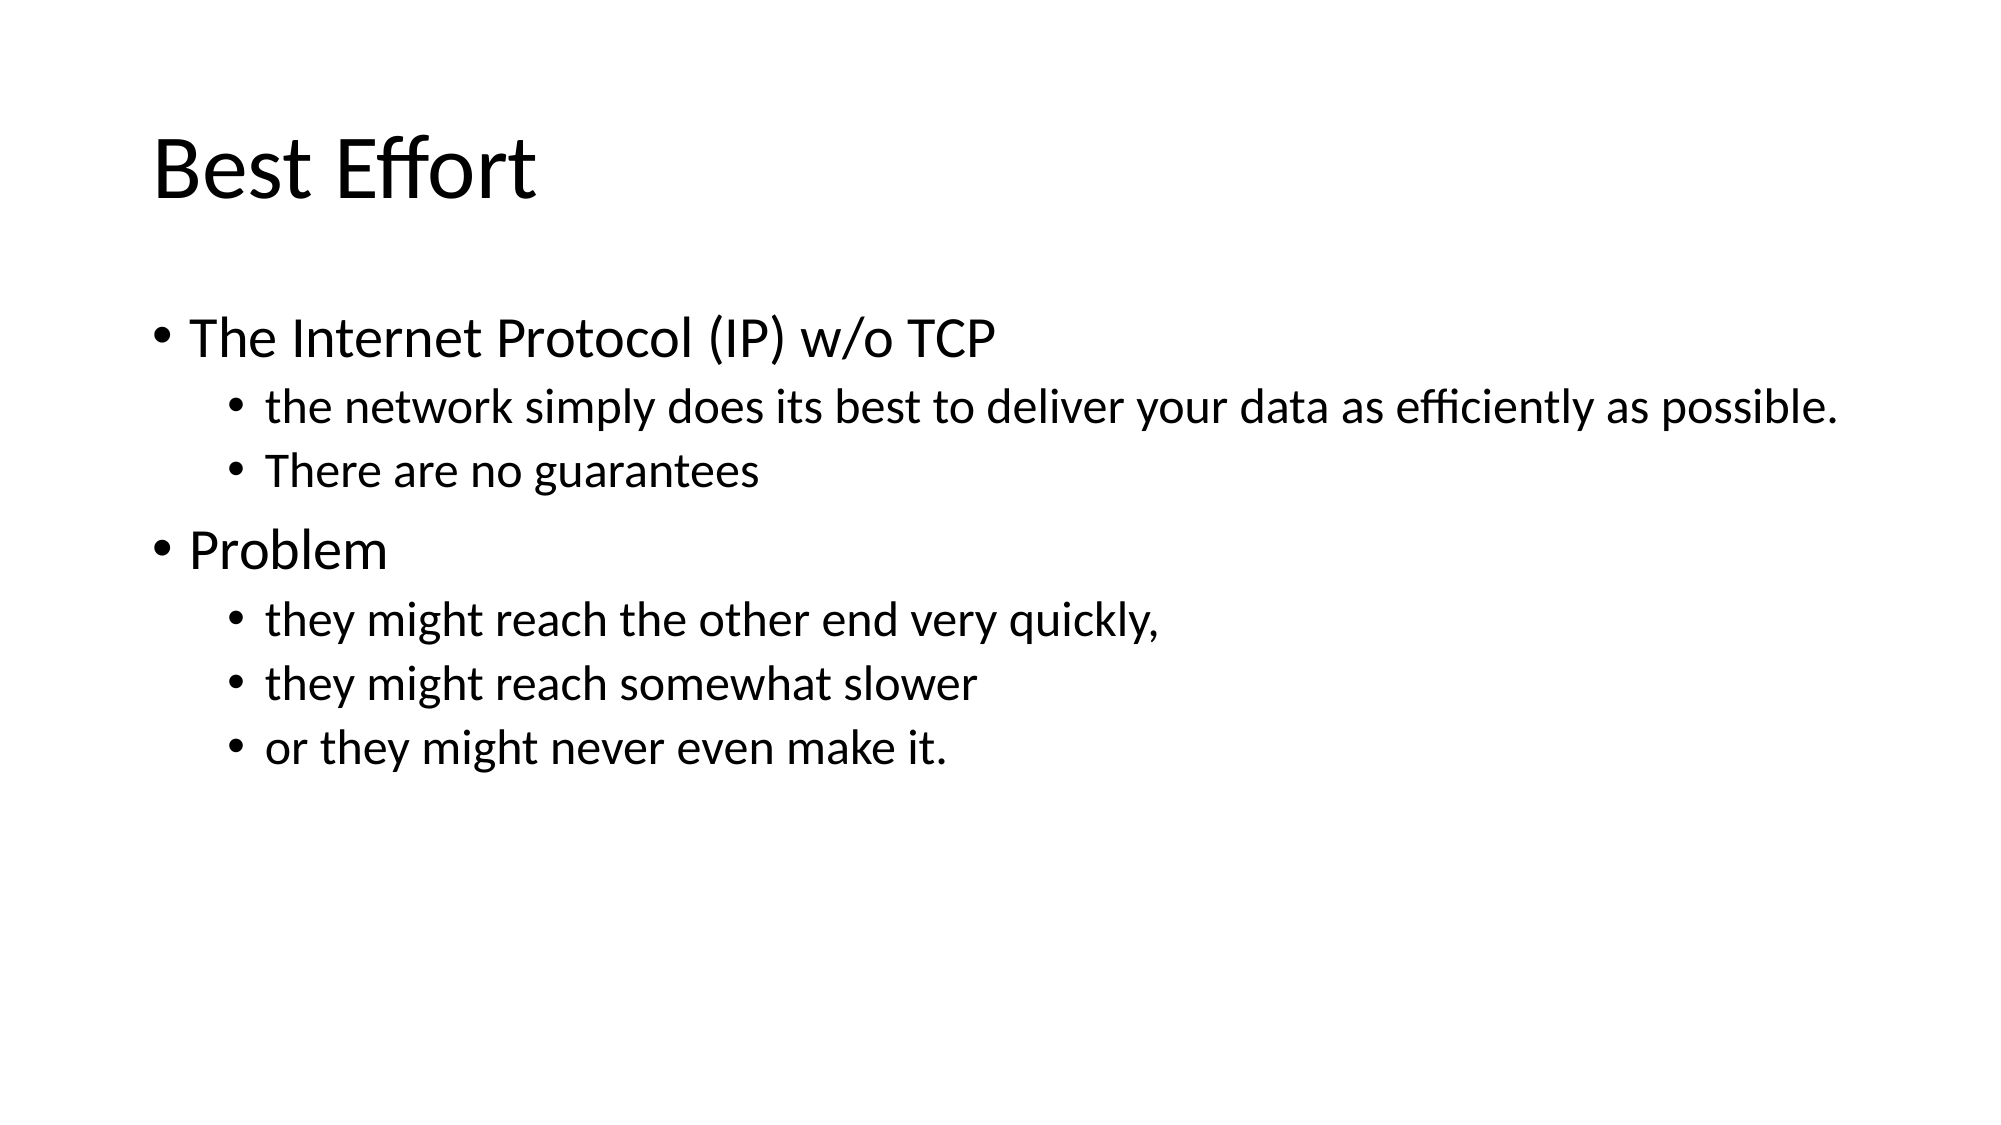

# Best Effort
The Internet Protocol (IP) w/o TCP
the network simply does its best to deliver your data as efficiently as possible.
There are no guarantees
Problem
they might reach the other end very quickly,
they might reach somewhat slower
or they might never even make it.

15